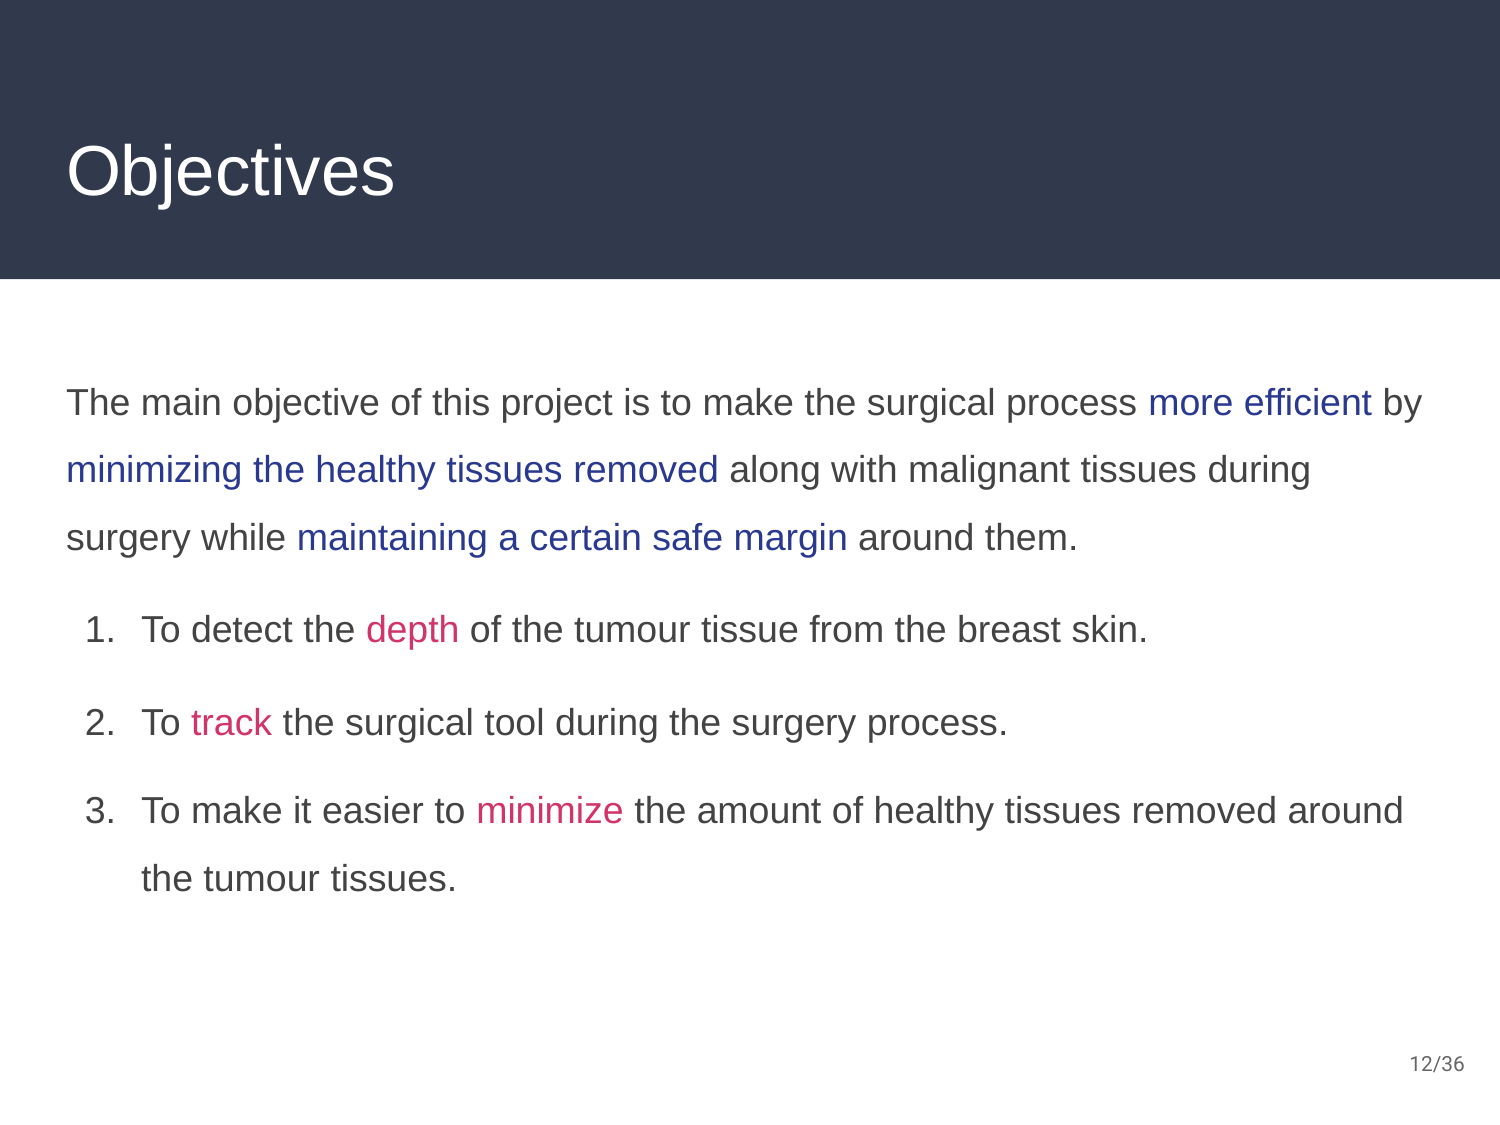

# Objectives
The main objective of this project is to make the surgical process more efficient by minimizing the healthy tissues removed along with malignant tissues during surgery while maintaining a certain safe margin around them.
To detect the depth of the tumour tissue from the breast skin.
To track the surgical tool during the surgery process.
To make it easier to minimize the amount of healthy tissues removed around the tumour tissues.
12/36